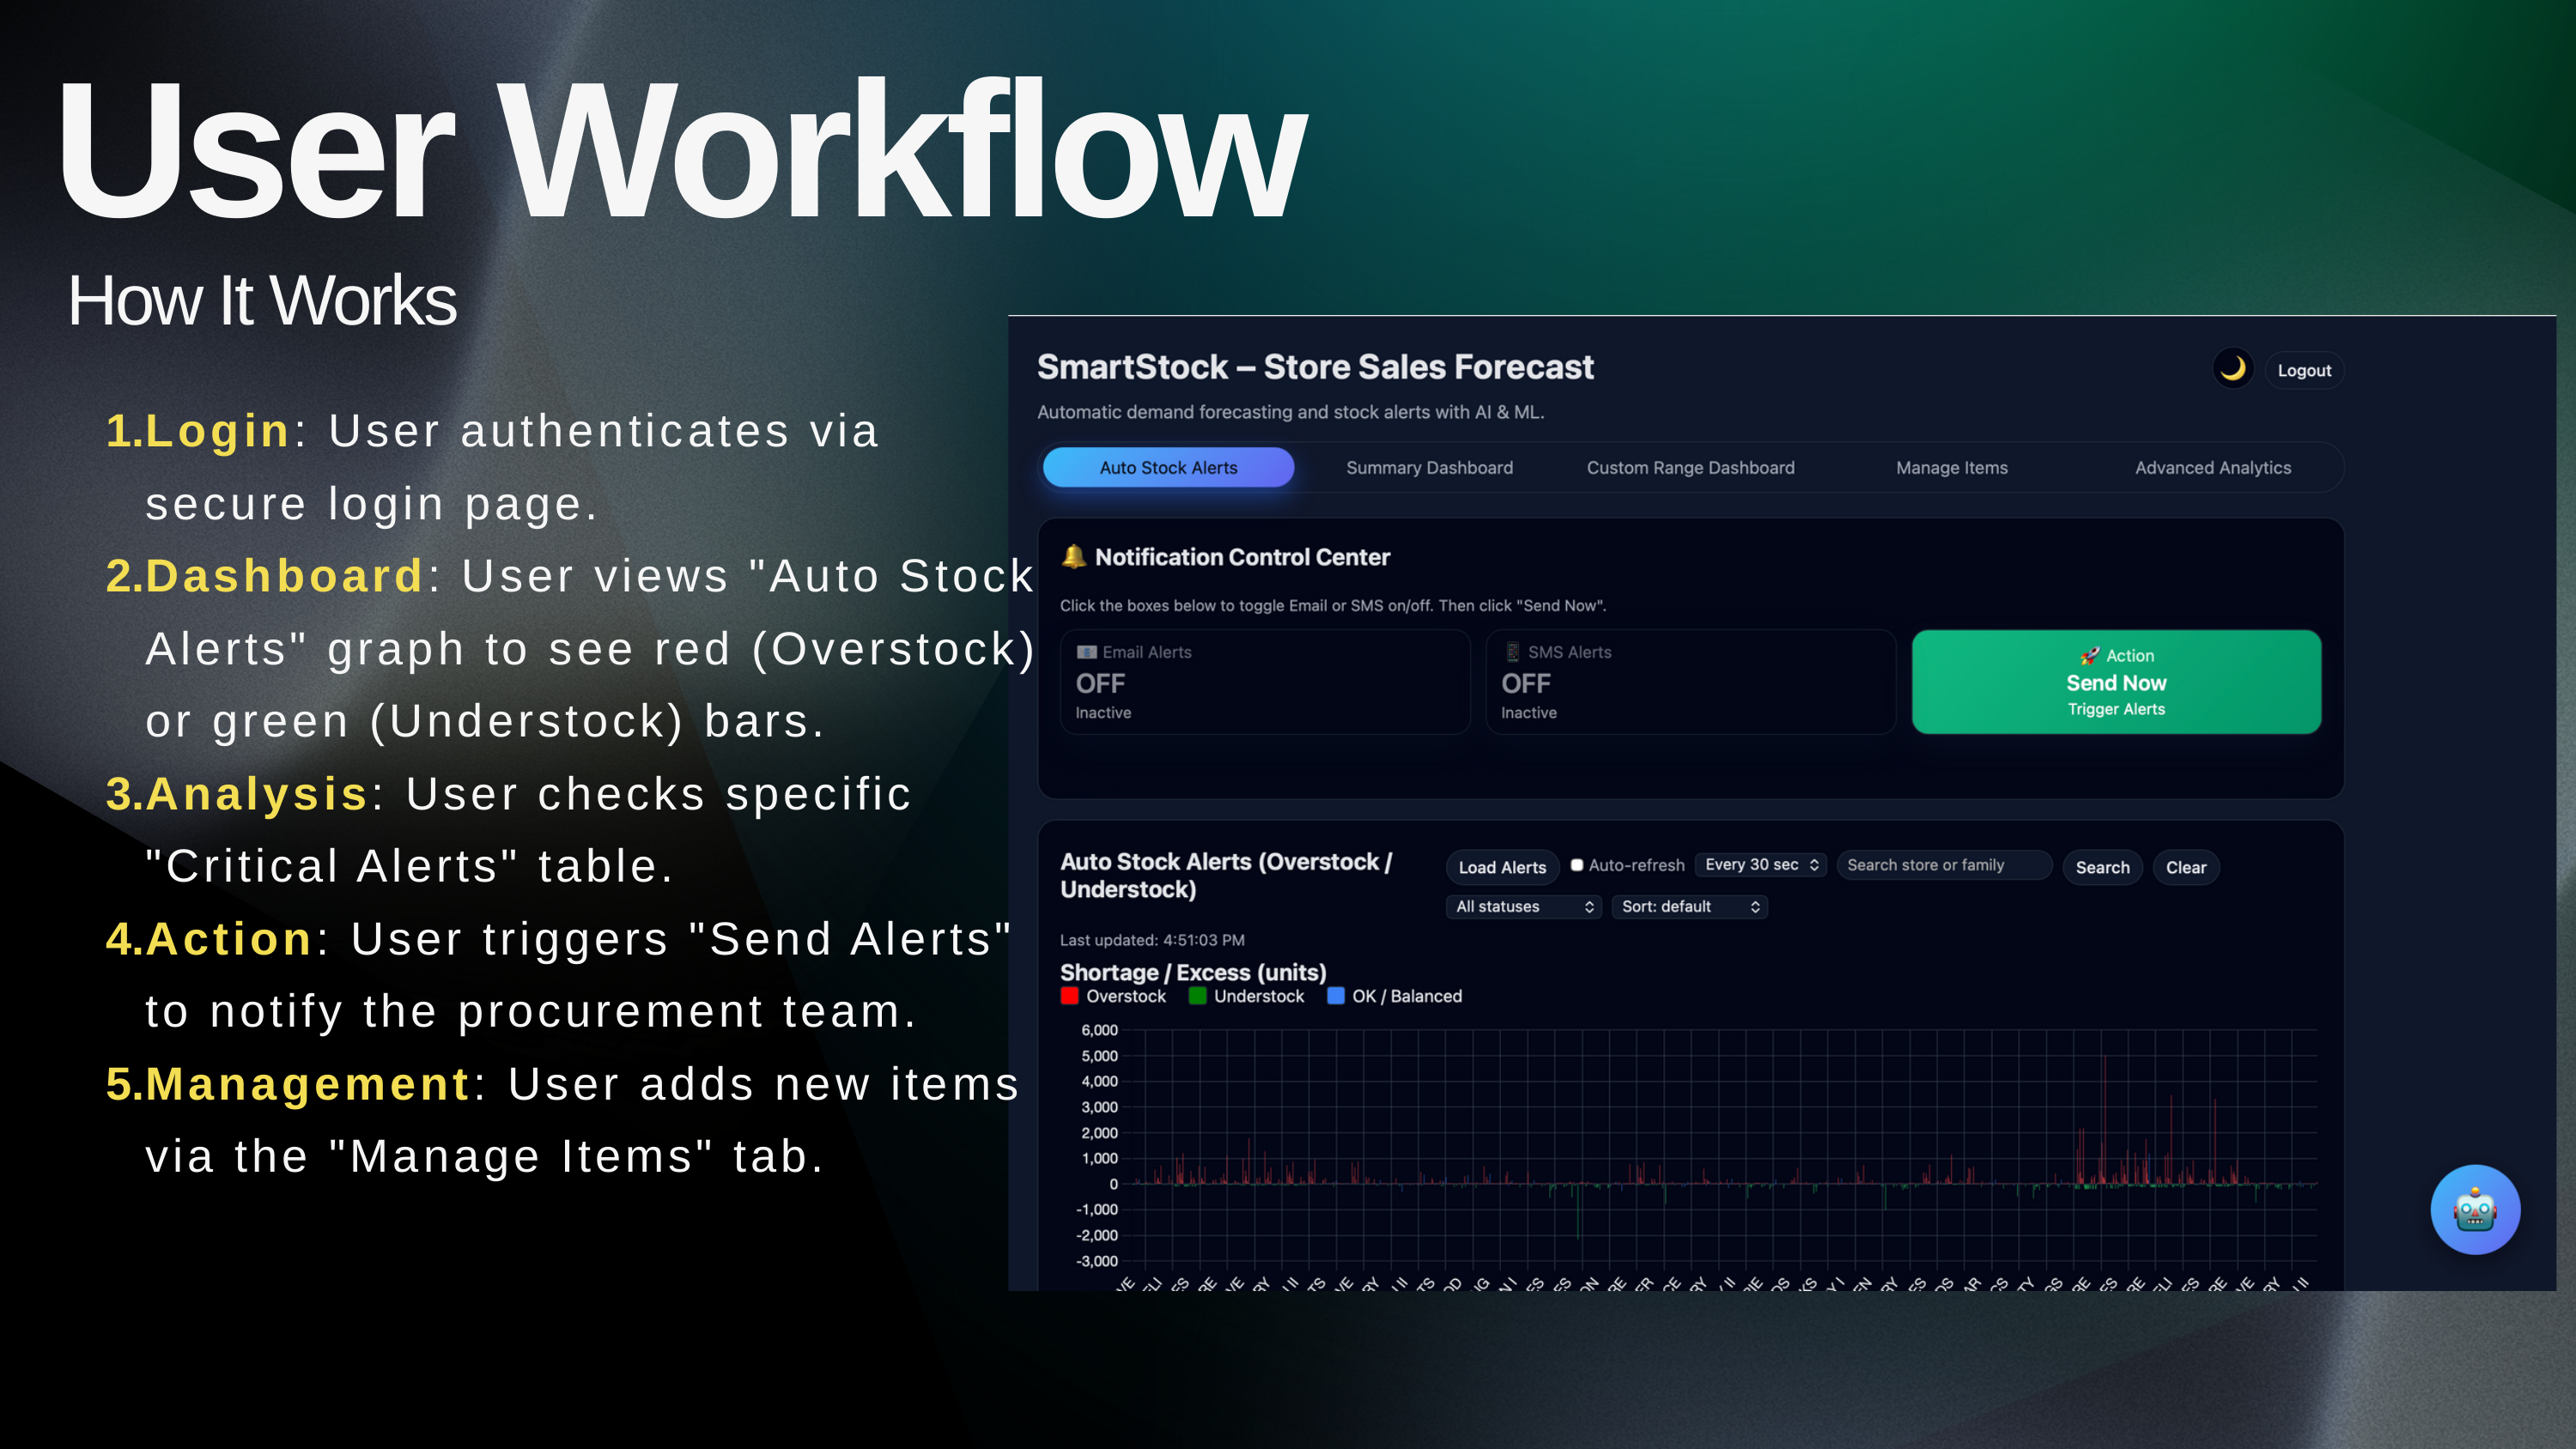

User Workflow

How It Works

Login: User authenticates via secure login page.
Dashboard: User views "Auto Stock Alerts" graph to see red (Overstock) or green (Understock) bars.
Analysis: User checks specific "Critical Alerts" table.
Action: User triggers "Send Alerts" to notify the procurement team.
Management: User adds new items via the "Manage Items" tab.